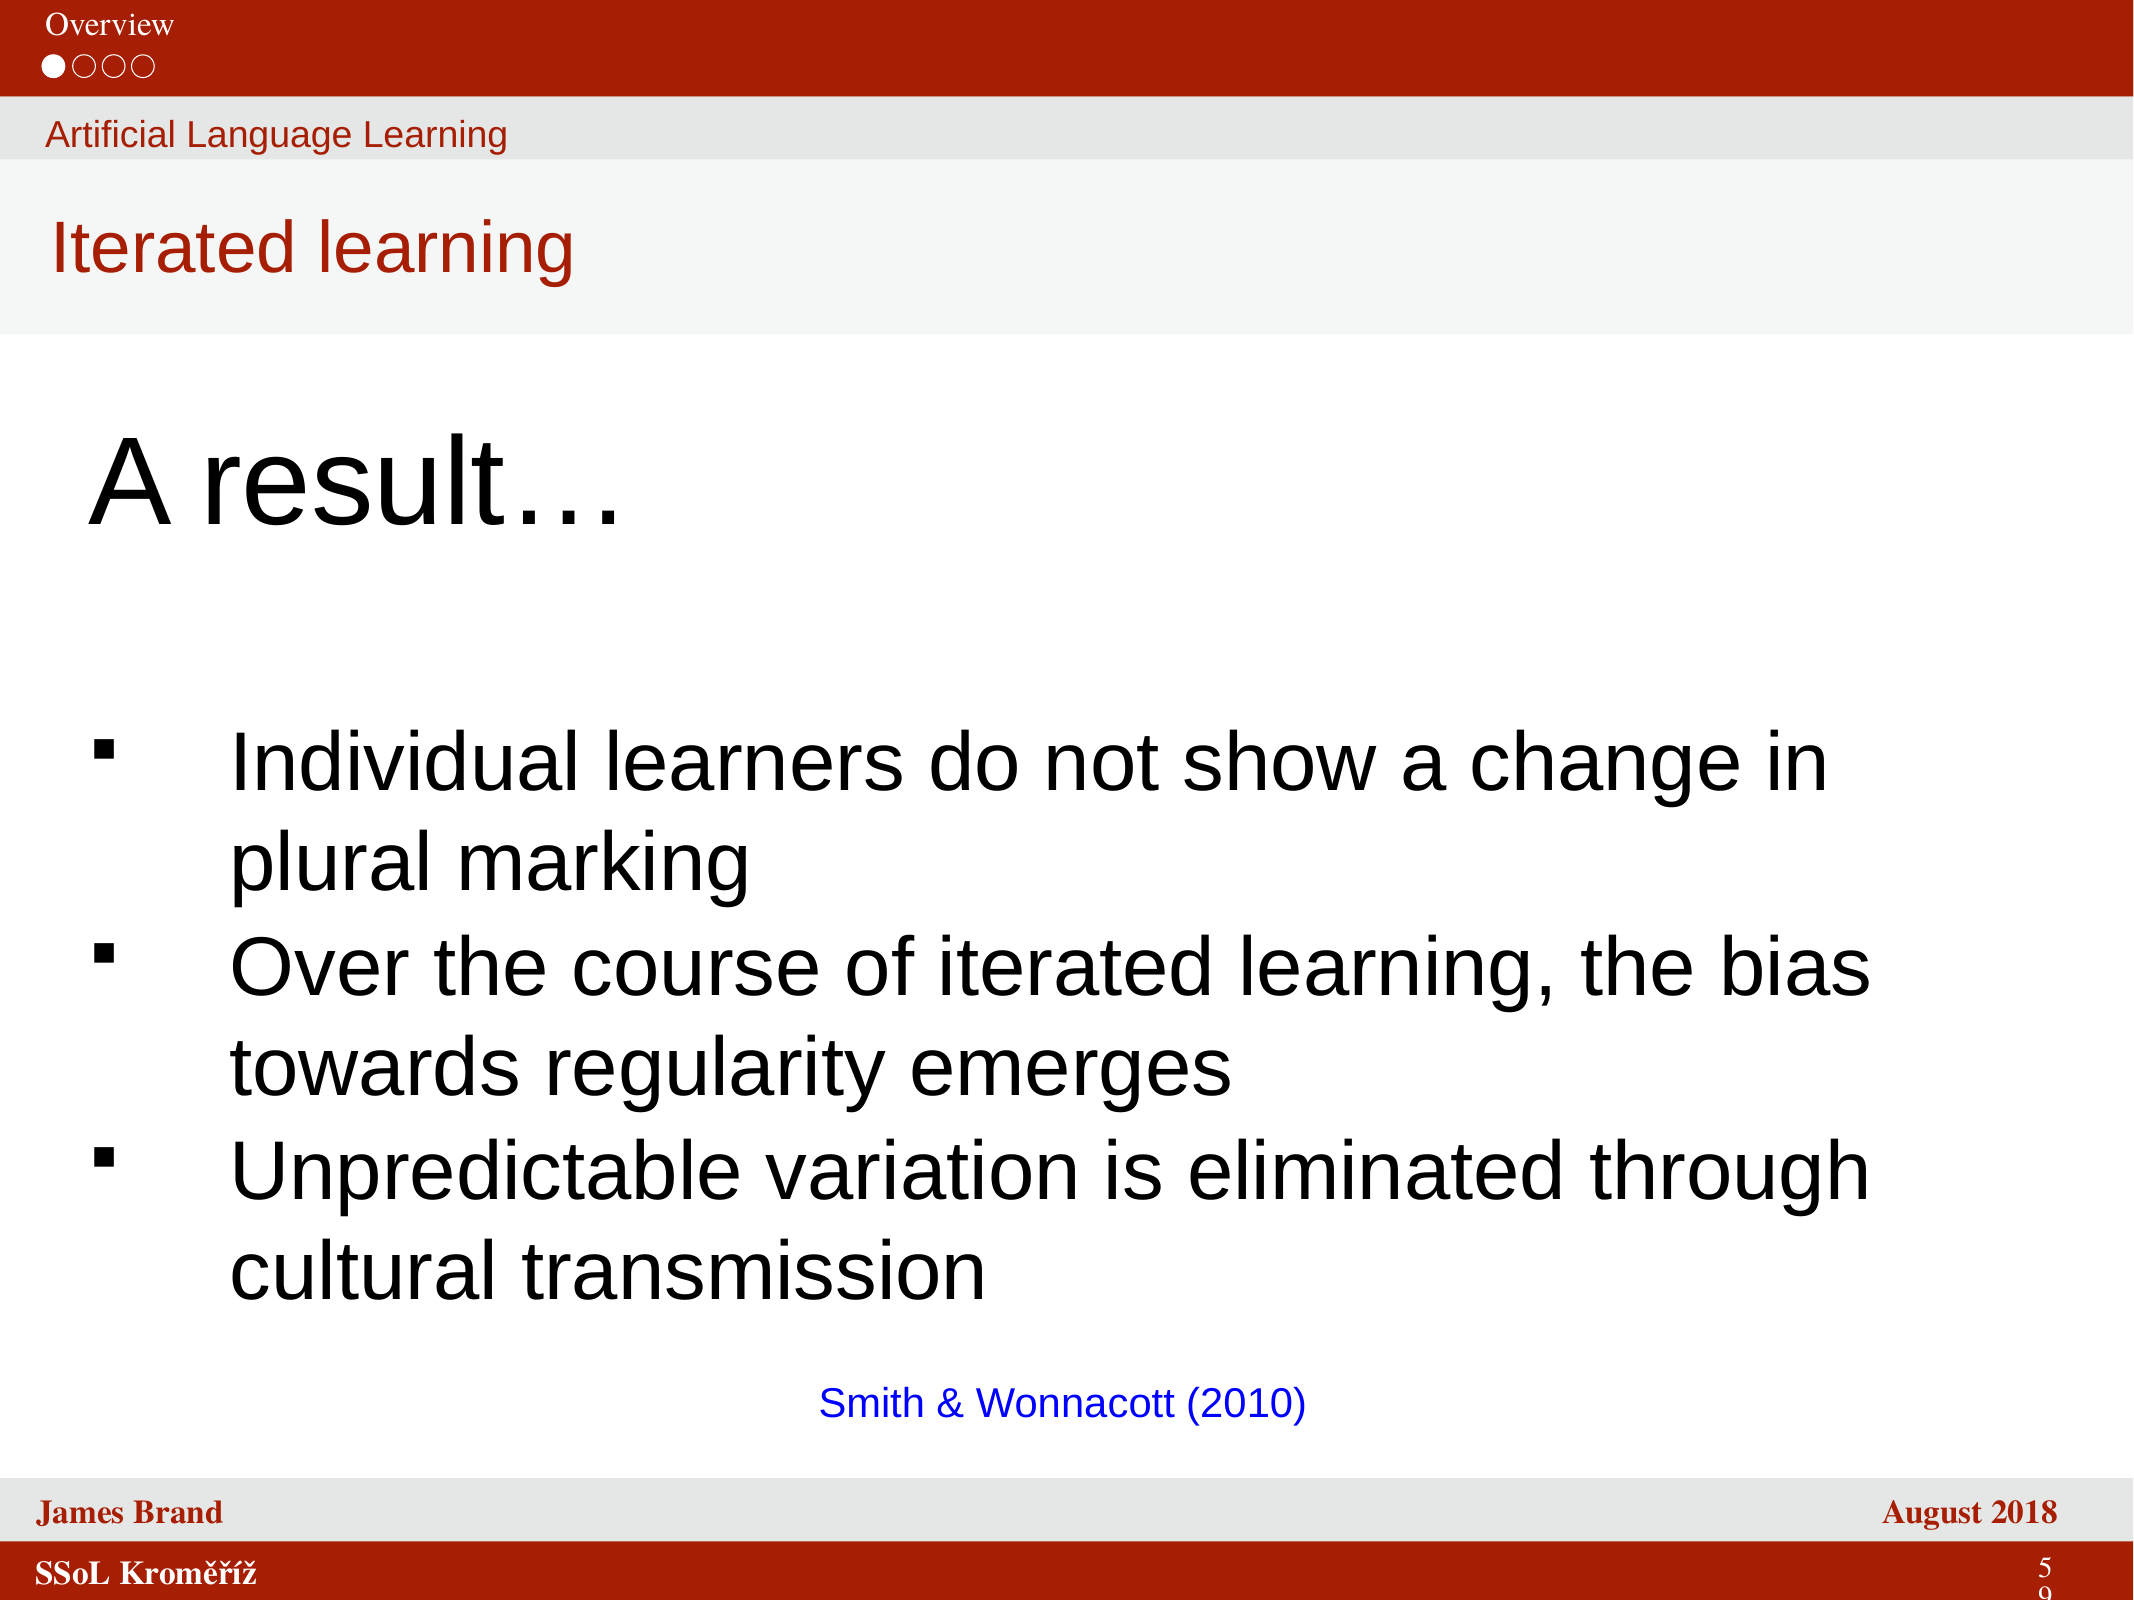

Overview

Artificial Language Learning
Iterated learning
A result…

Individual learners do not show a change in plural marking
Over the course of iterated learning, the bias towards regularity emerges
Unpredictable variation is eliminated through cultural transmission
Smith & Wonnacott (2010)
59